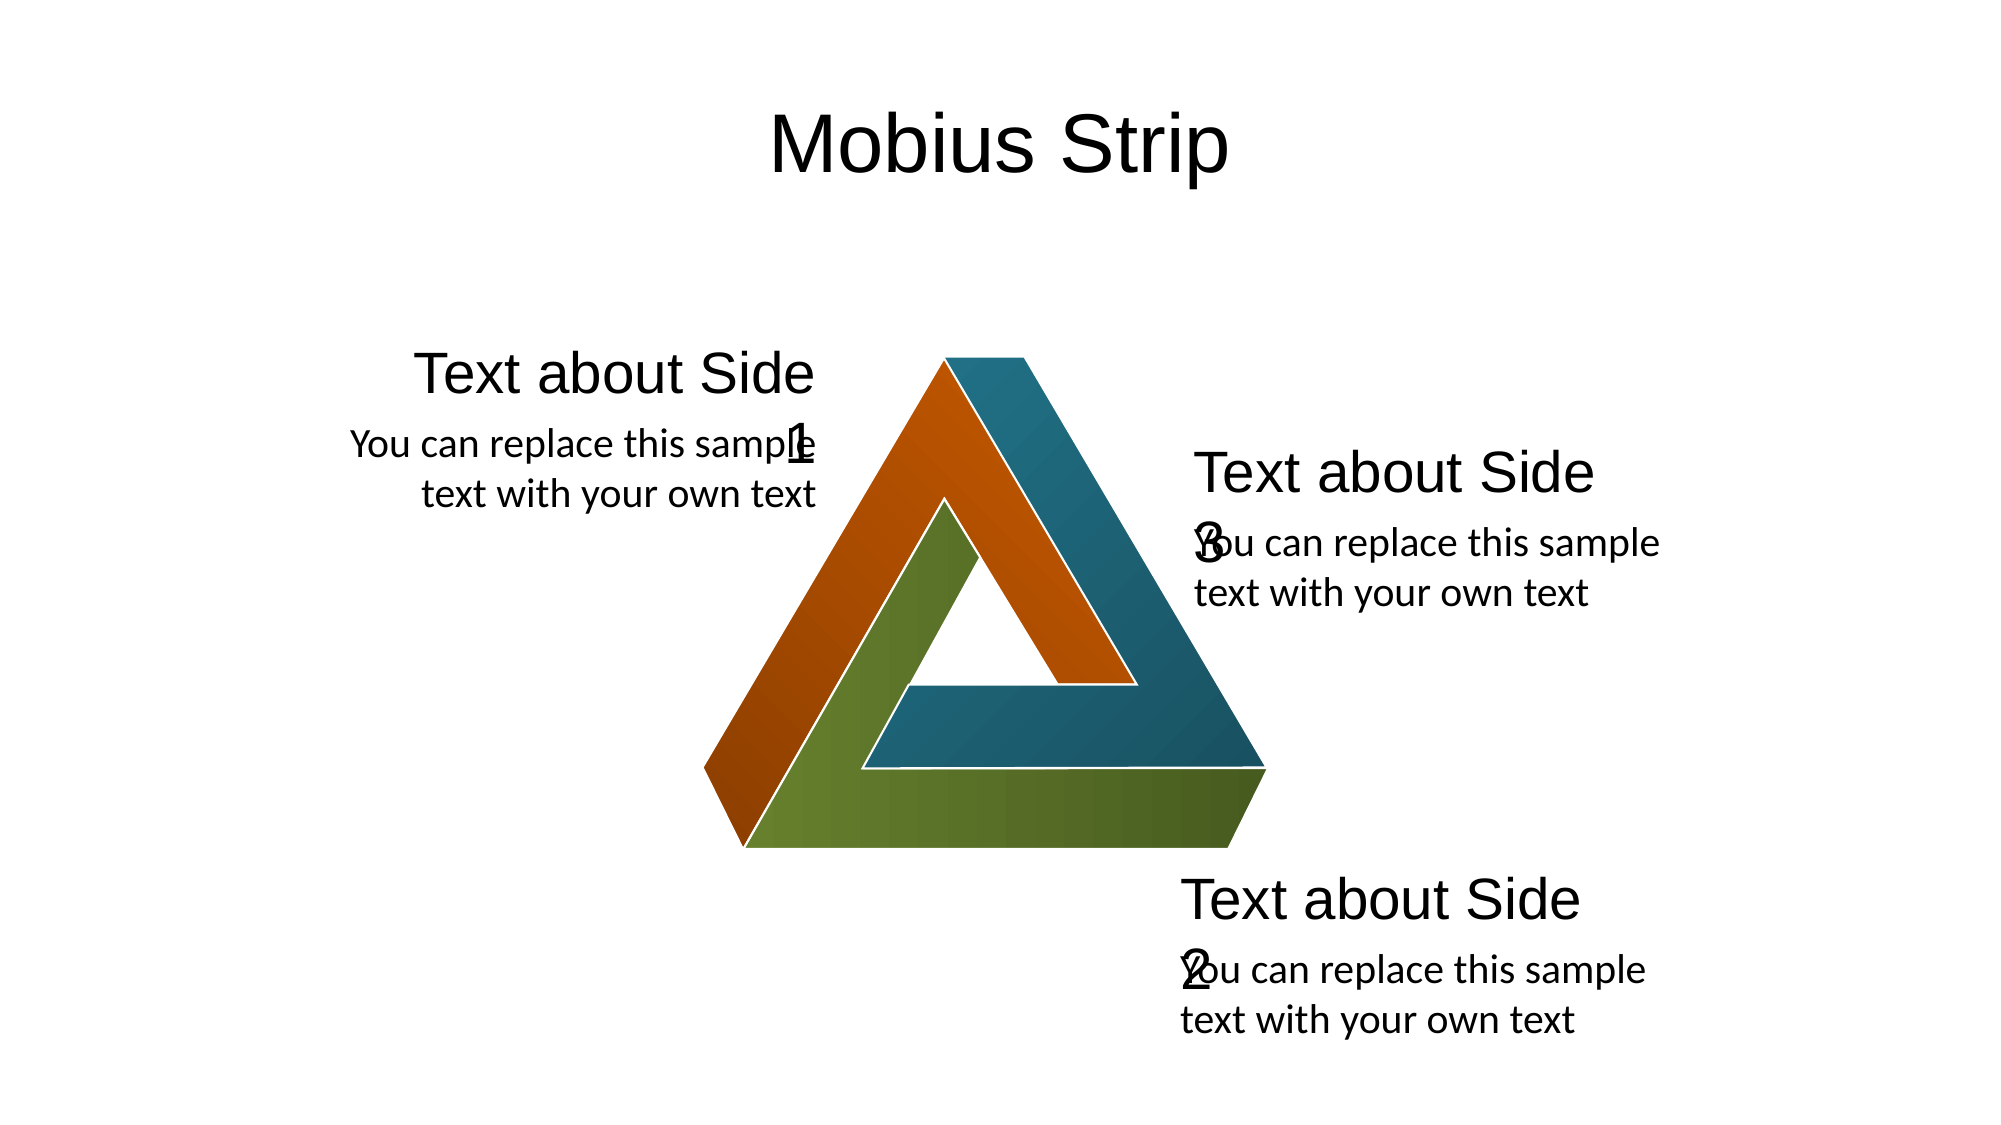

# Mobius Strip
Text about Side 1
You can replace this sample text with your own text

Text about Side 3
You can replace this sample text with your own text

Text about Side 2
You can replace this sample text with your own text